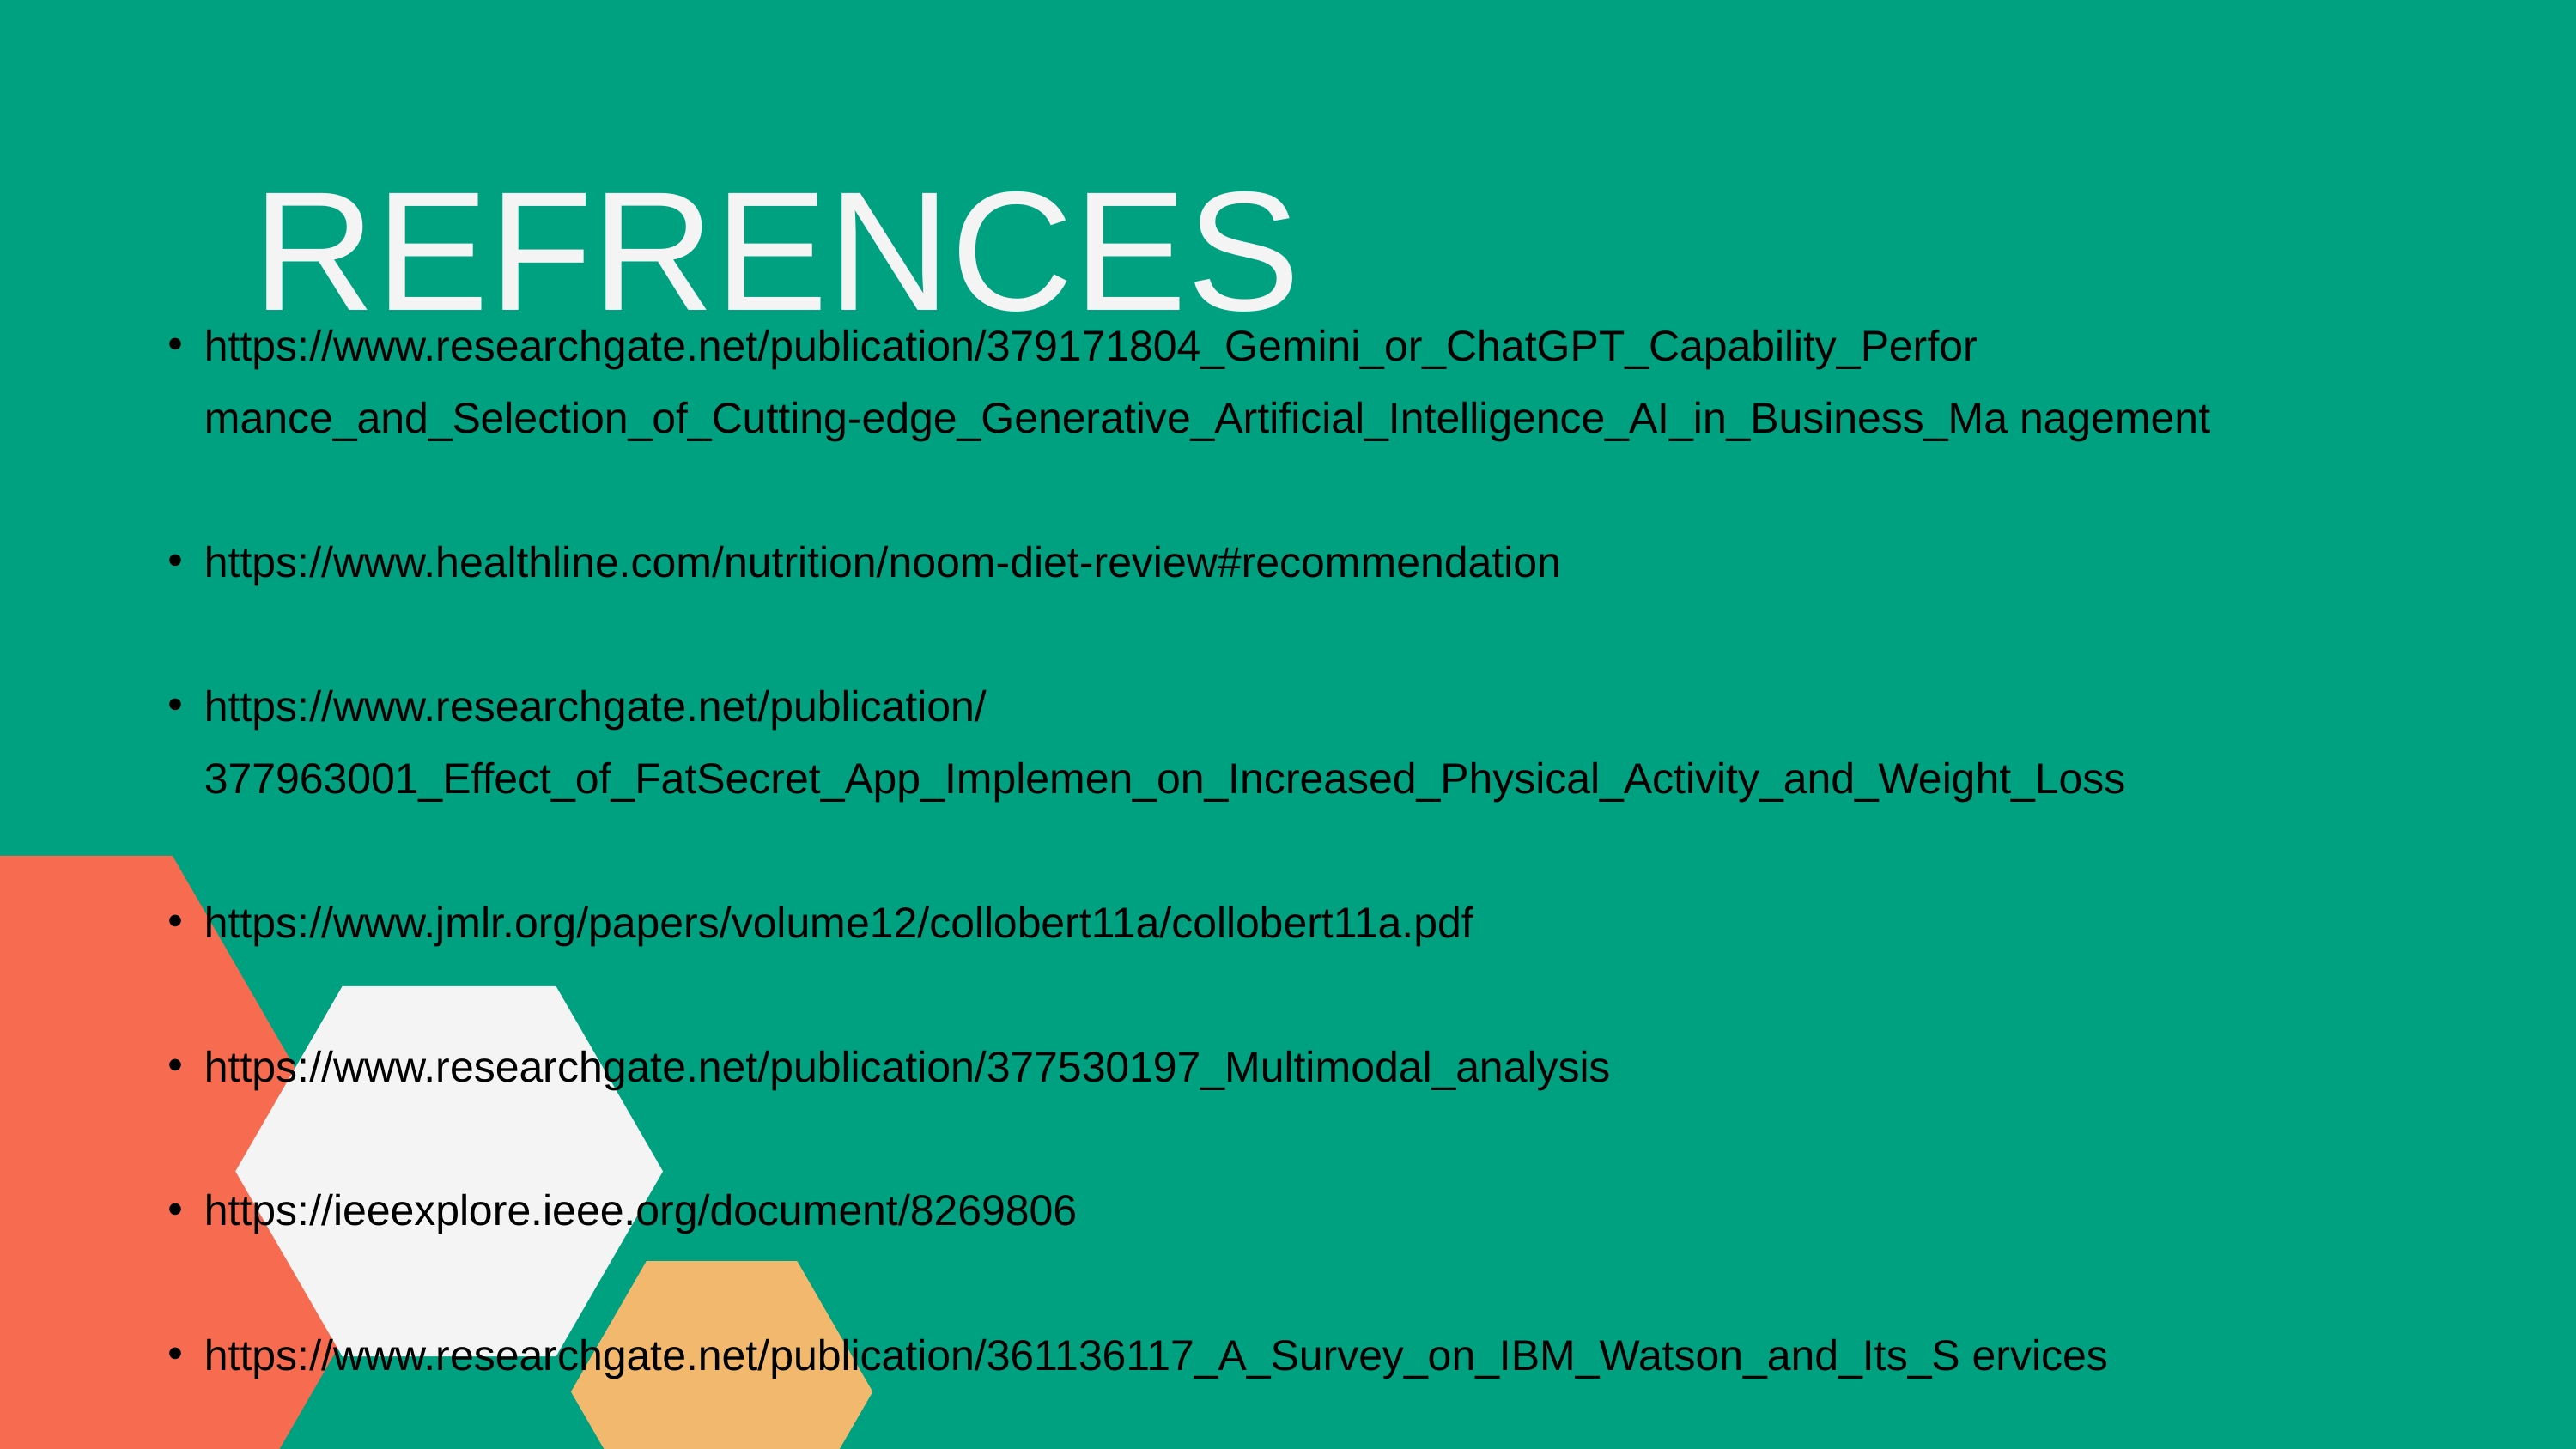

REFRENCES

https://www.researchgate.net/publication/379171804_Gemini_or_ChatGPT_Capability_Perfor mance_and_Selection_of_Cutting-edge_Generative_Artificial_Intelligence_AI_in_Business_Ma nagement

https://www.healthline.com/nutrition/noom-diet-review#recommendation

https://www.researchgate.net/publication/377963001_Effect_of_FatSecret_App_Implemen_on_Increased_Physical_Activity_and_Weight_Loss

https://www.jmlr.org/papers/volume12/collobert11a/collobert11a.pdf

https://www.researchgate.net/publication/377530197_Multimodal_analysis

https://ieeexplore.ieee.org/document/8269806

https://www.researchgate.net/publication/361136117_A_Survey_on_IBM_Watson_and_Its_S ervices

https://www.researchgate.net/publication/346111006_Overview_of_the_Transformer-based_ Models_for_NLP_Tasks